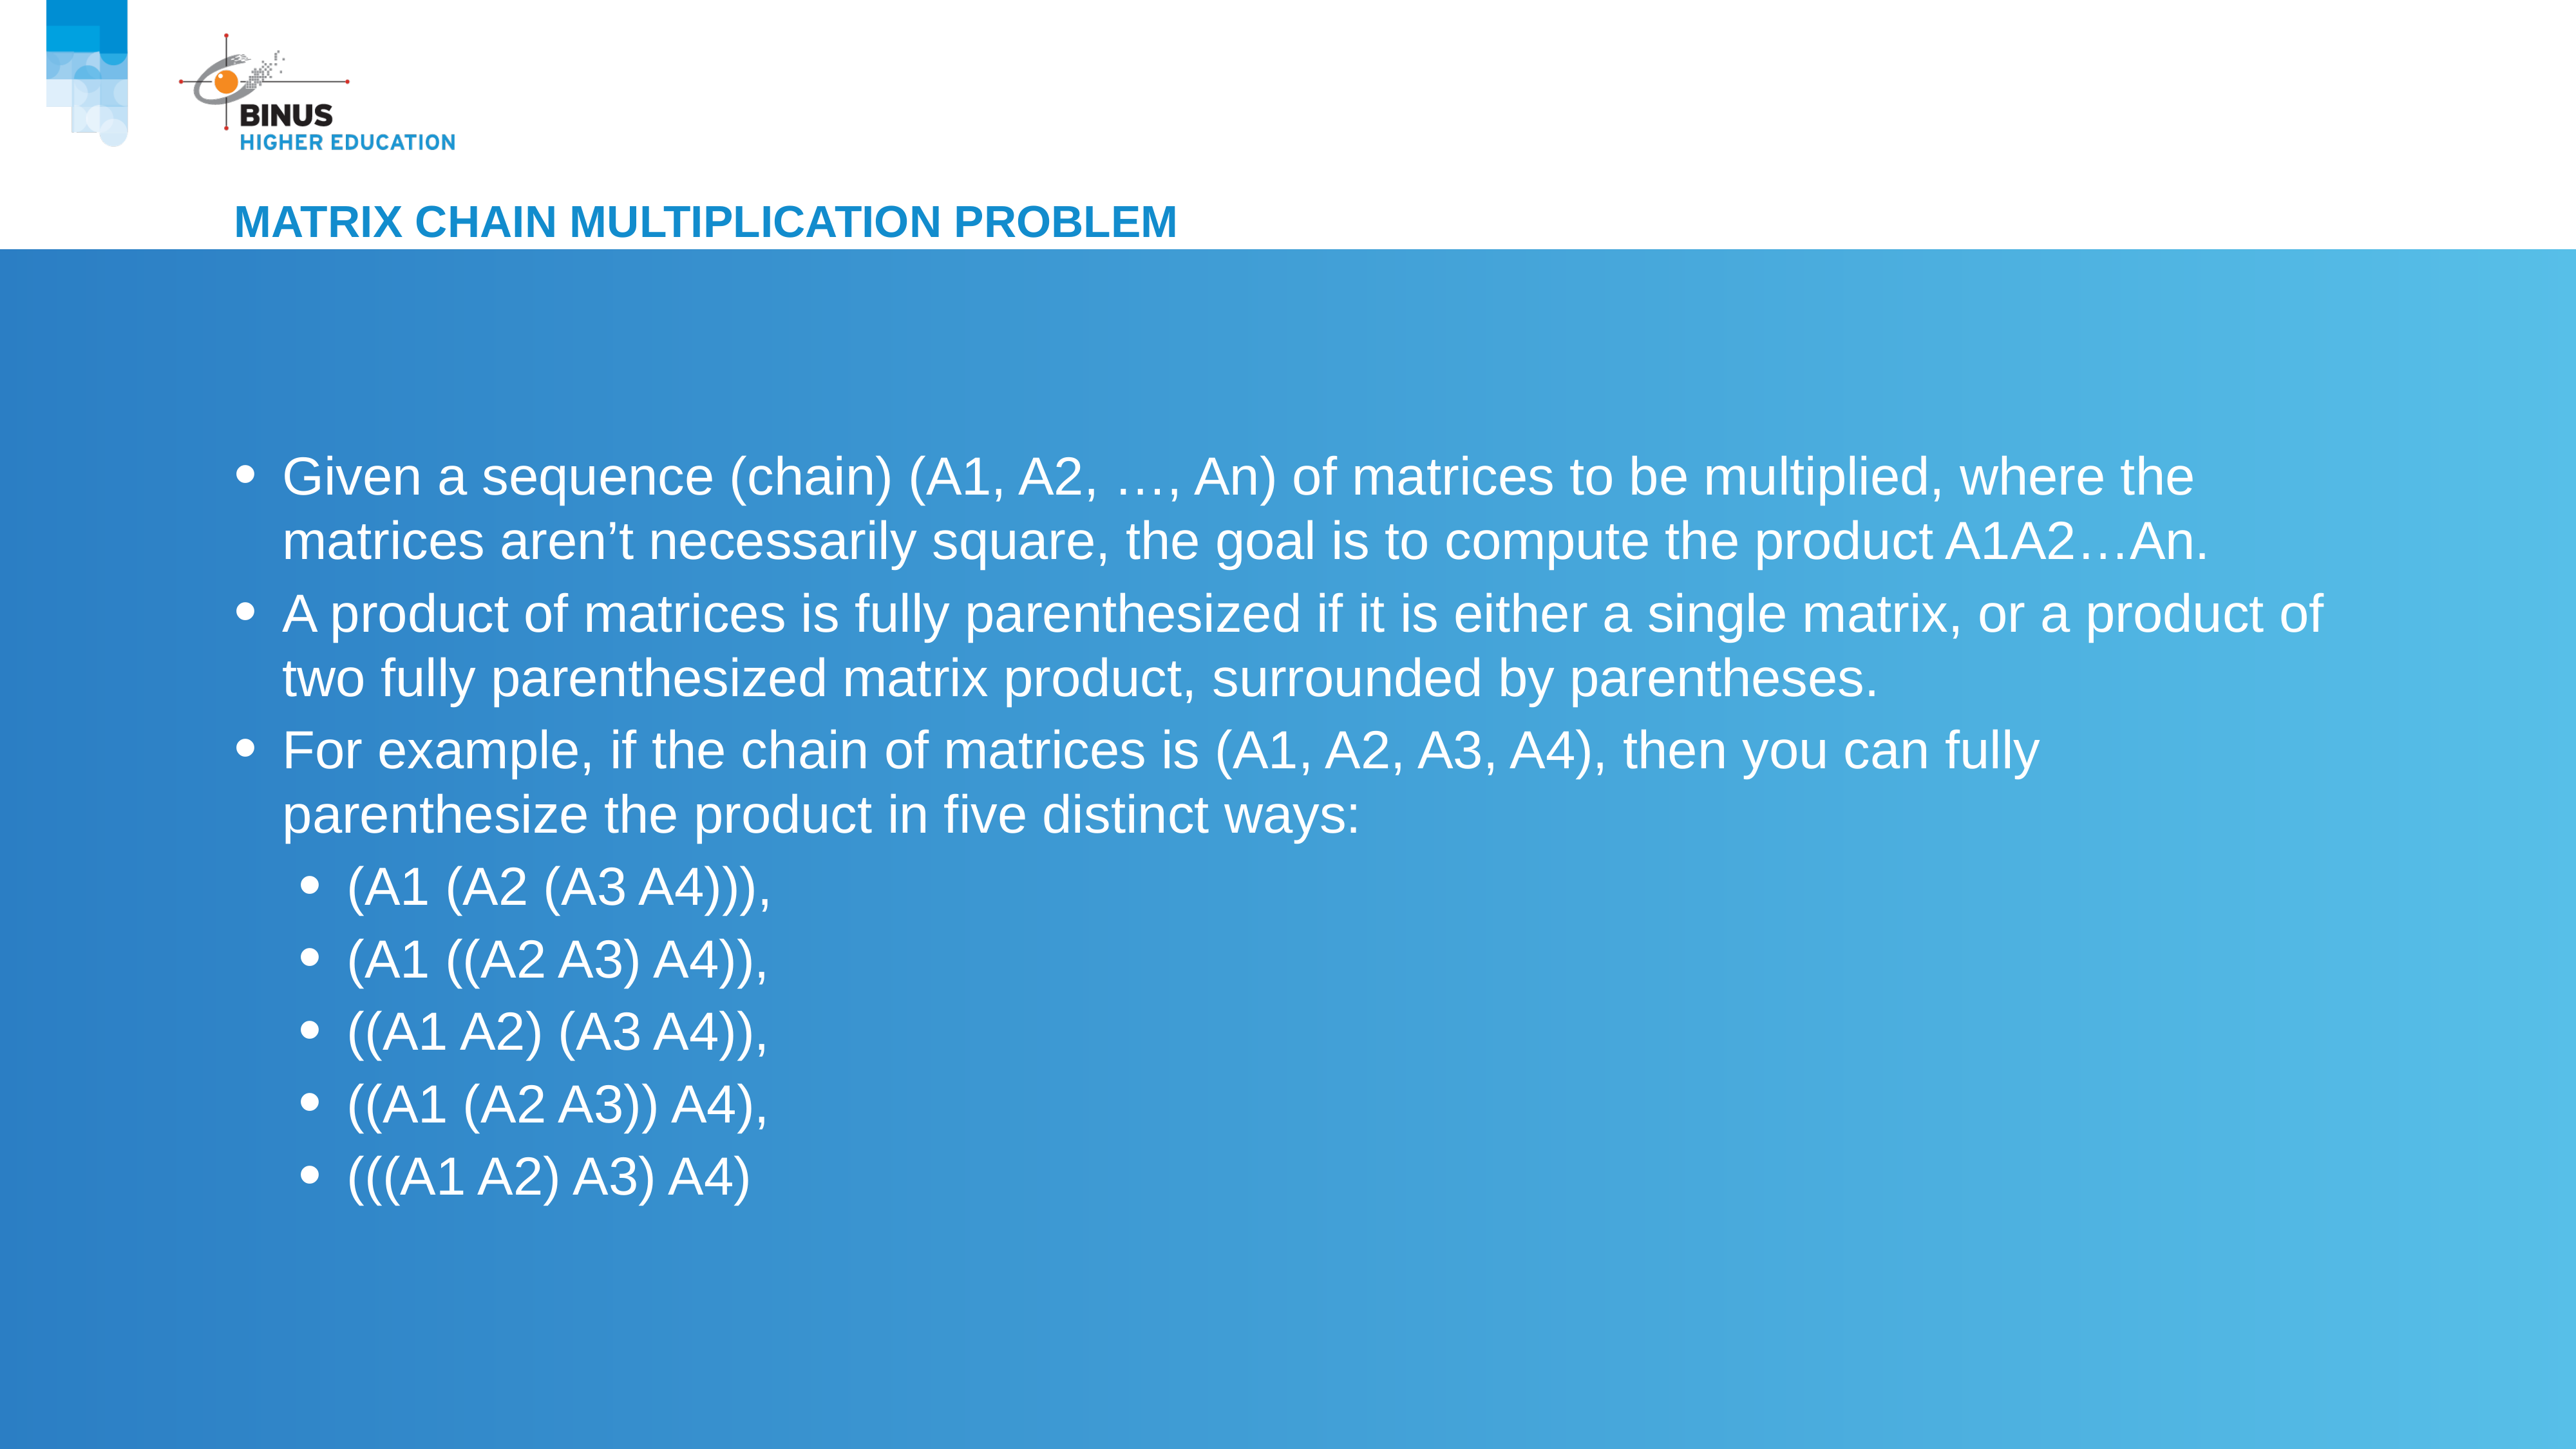

# Matrix chain multiplication problem

Given a sequence (chain) (A1, A2, …, An) of matrices to be multiplied, where the matrices aren’t necessarily square, the goal is to compute the product A1A2…An.
A product of matrices is fully parenthesized if it is either a single matrix, or a product of two fully parenthesized matrix product, surrounded by parentheses.
For example, if the chain of matrices is (A1, A2, A3, A4), then you can fully parenthesize the product in five distinct ways:
(A1 (A2 (A3 A4))),
(A1 ((A2 A3) A4)),
((A1 A2) (A3 A4)),
((A1 (A2 A3)) A4),
(((A1 A2) A3) A4)